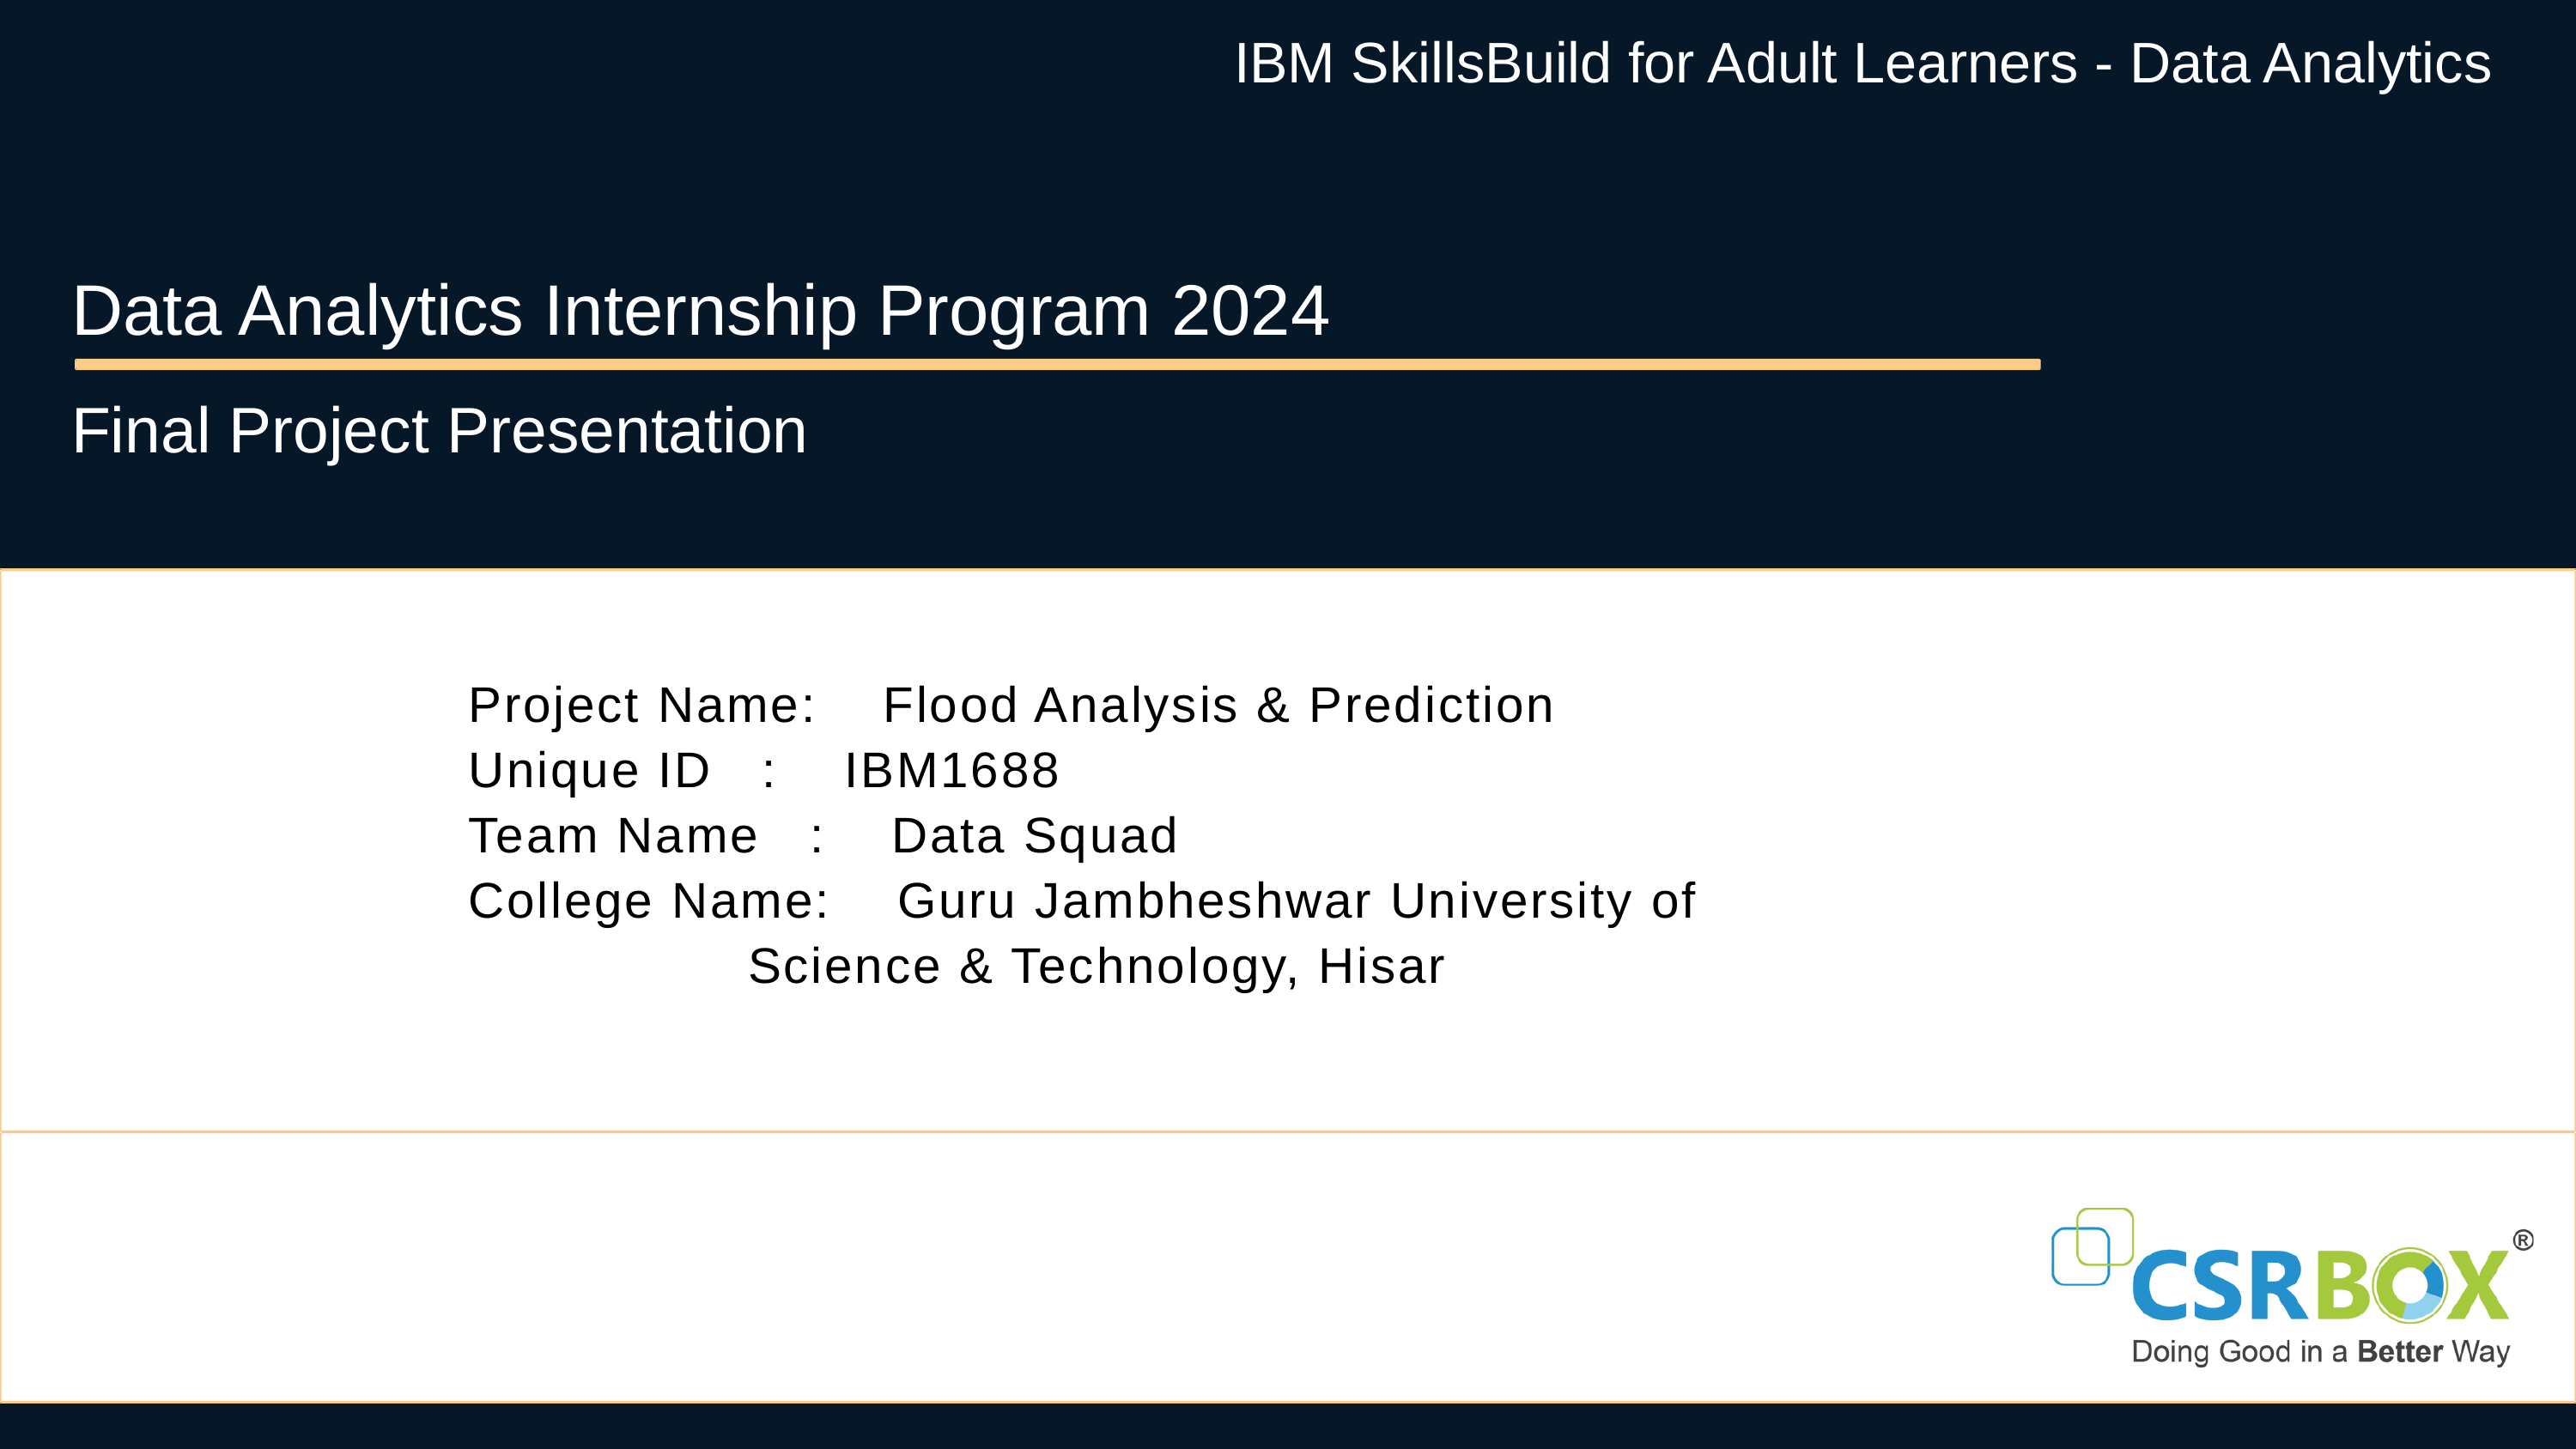

IBM SkillsBuild for Adult Learners - Data Analytics
Data Analytics Internship Program 2024
Final Project Presentation

Project Name:    Flood Analysis & Prediction
Unique ID   :    IBM1688
Team Name   :    Data Squad
College Name:    Guru Jambheshwar University of
                 Science & Technology, Hisar